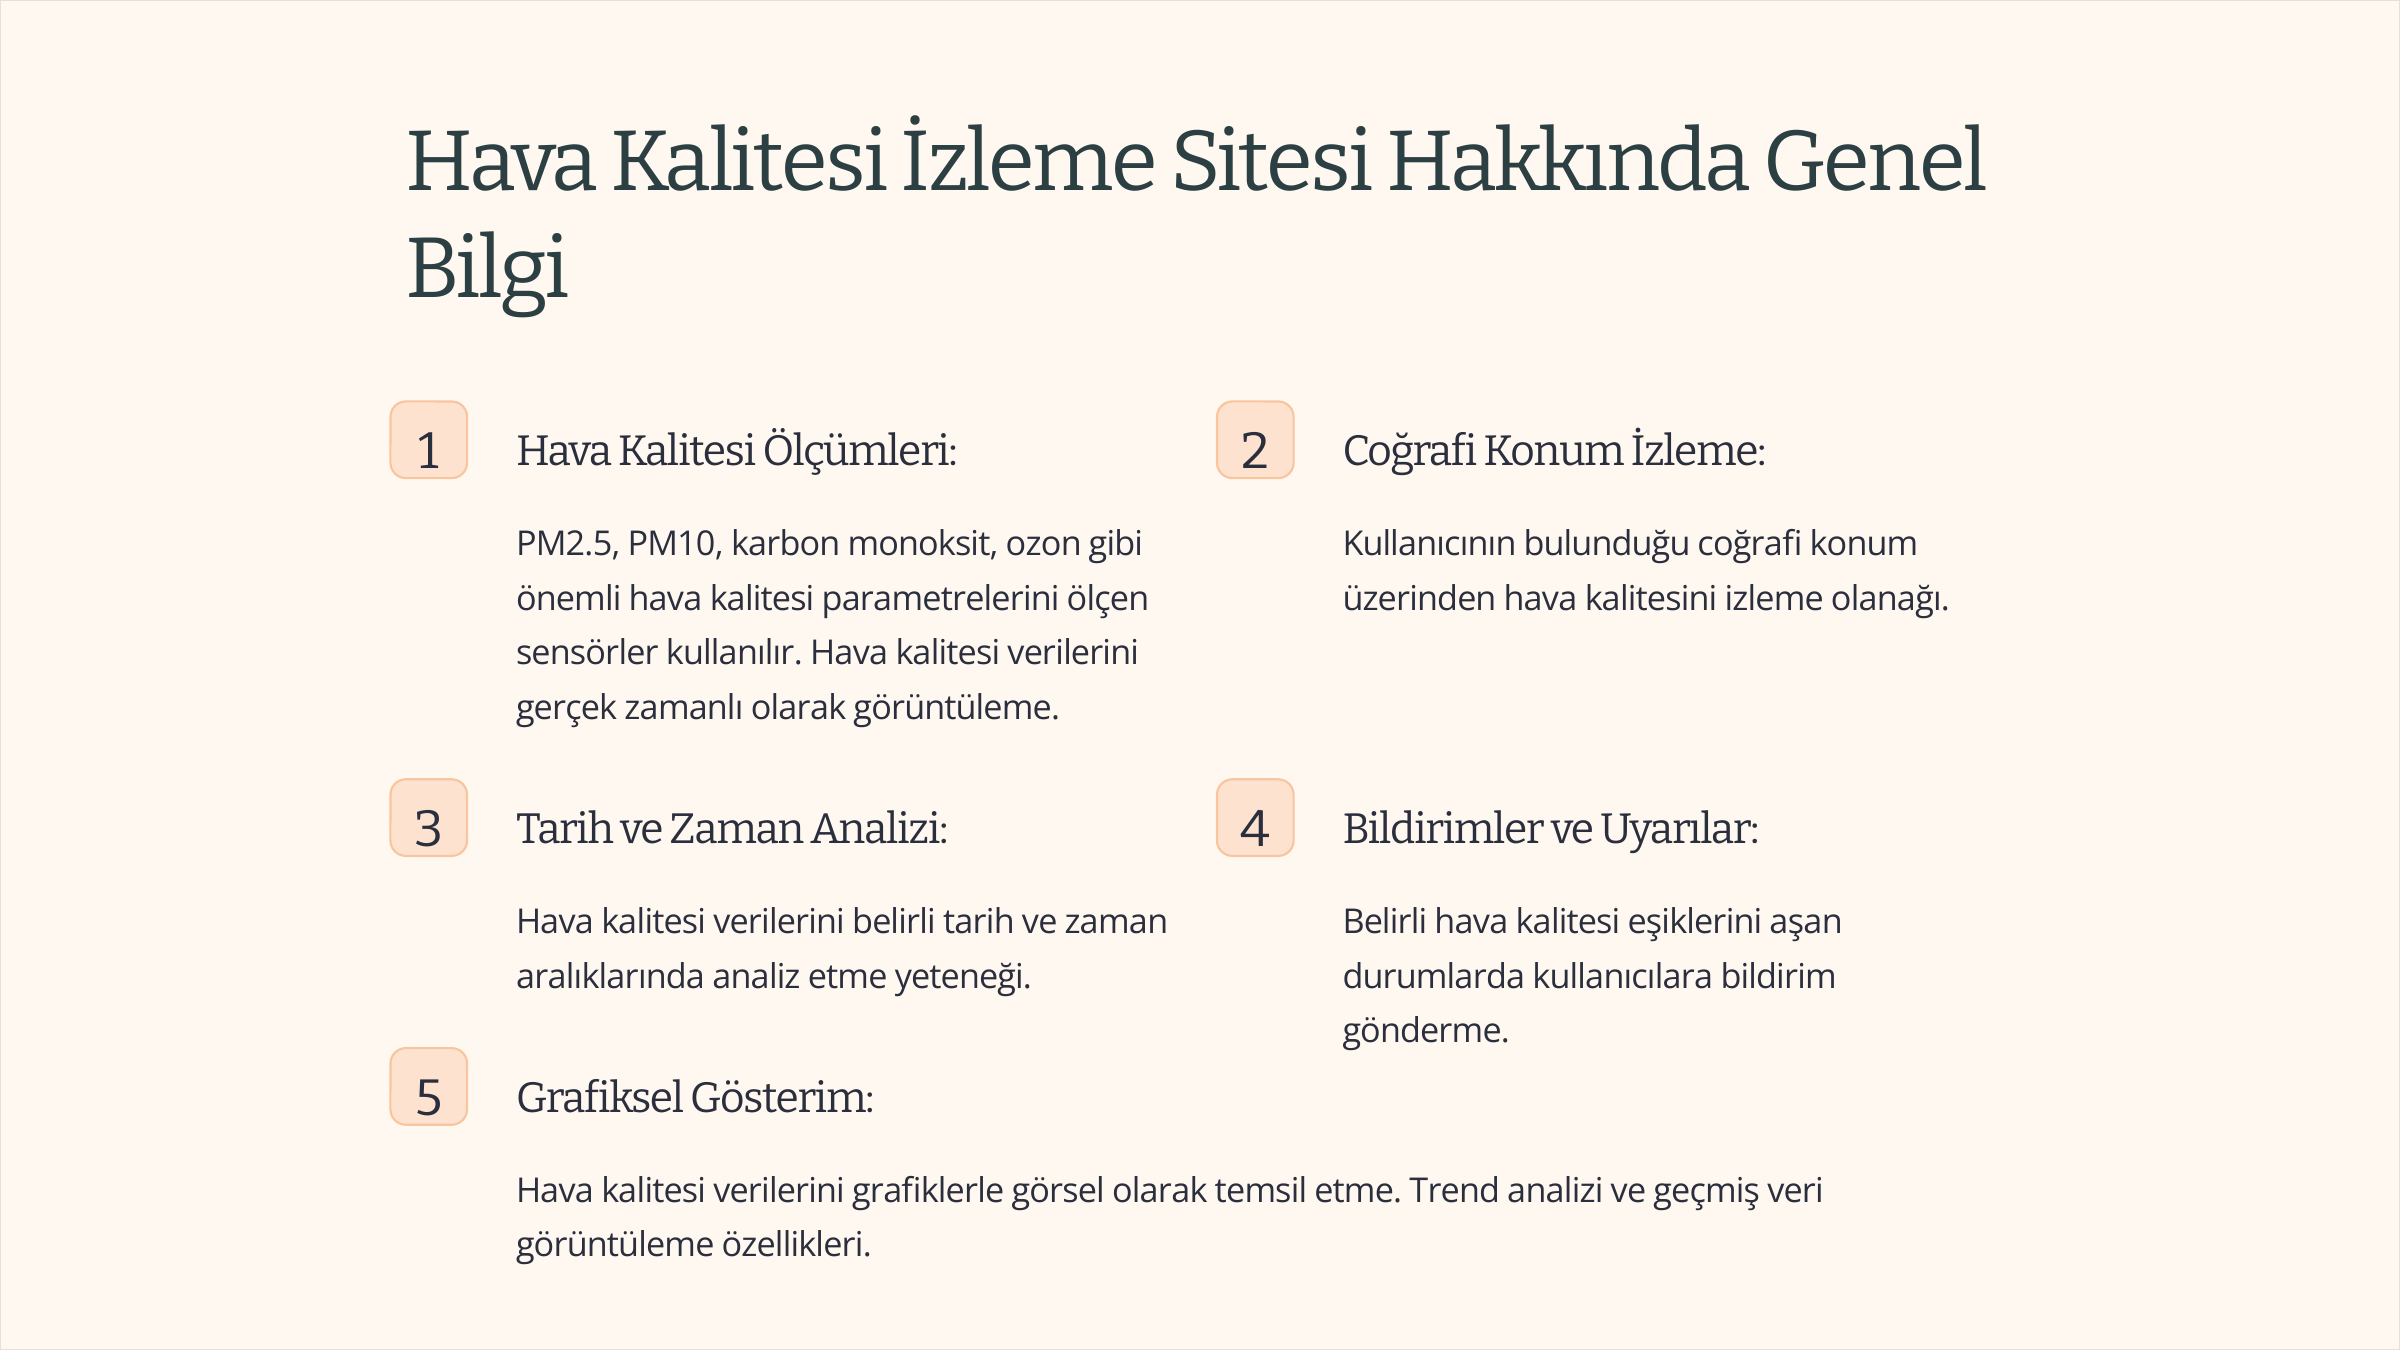

Hava Kalitesi İzleme Sitesi Hakkında Genel Bilgi

1
2
Hava Kalitesi Ölçümleri:
Coğrafi Konum İzleme:
PM2.5, PM10, karbon monoksit, ozon gibi önemli hava kalitesi parametrelerini ölçen sensörler kullanılır. Hava kalitesi verilerini gerçek zamanlı olarak görüntüleme.
Kullanıcının bulunduğu coğrafi konum üzerinden hava kalitesini izleme olanağı.

3
4
Tarih ve Zaman Analizi:
Bildirimler ve Uyarılar:
Hava kalitesi verilerini belirli tarih ve zaman aralıklarında analiz etme yeteneği.
Belirli hava kalitesi eşiklerini aşan durumlarda kullanıcılara bildirim gönderme.

5
Grafiksel Gösterim:
Hava kalitesi verilerini grafiklerle görsel olarak temsil etme. Trend analizi ve geçmiş veri görüntüleme özellikleri.